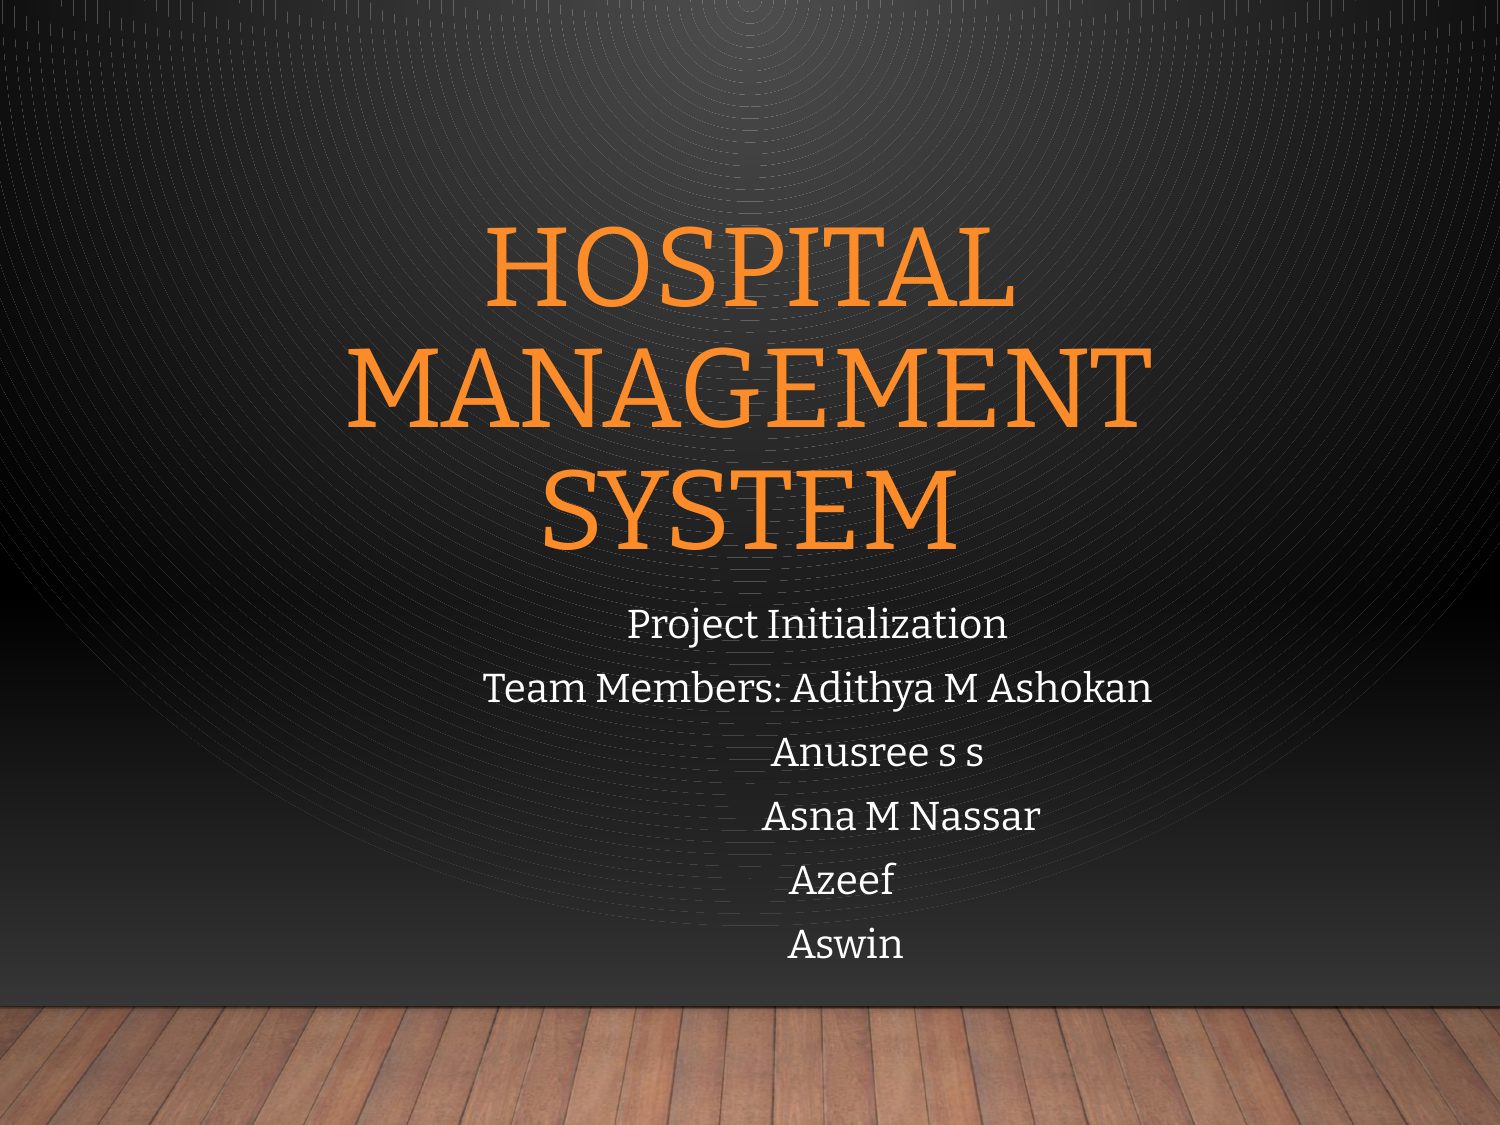

# Hospital Management System
Project Initialization
Team Members: Adithya M Ashokan
               Anusree s s
                     Asna M Nassar
      Azeef
       Aswin